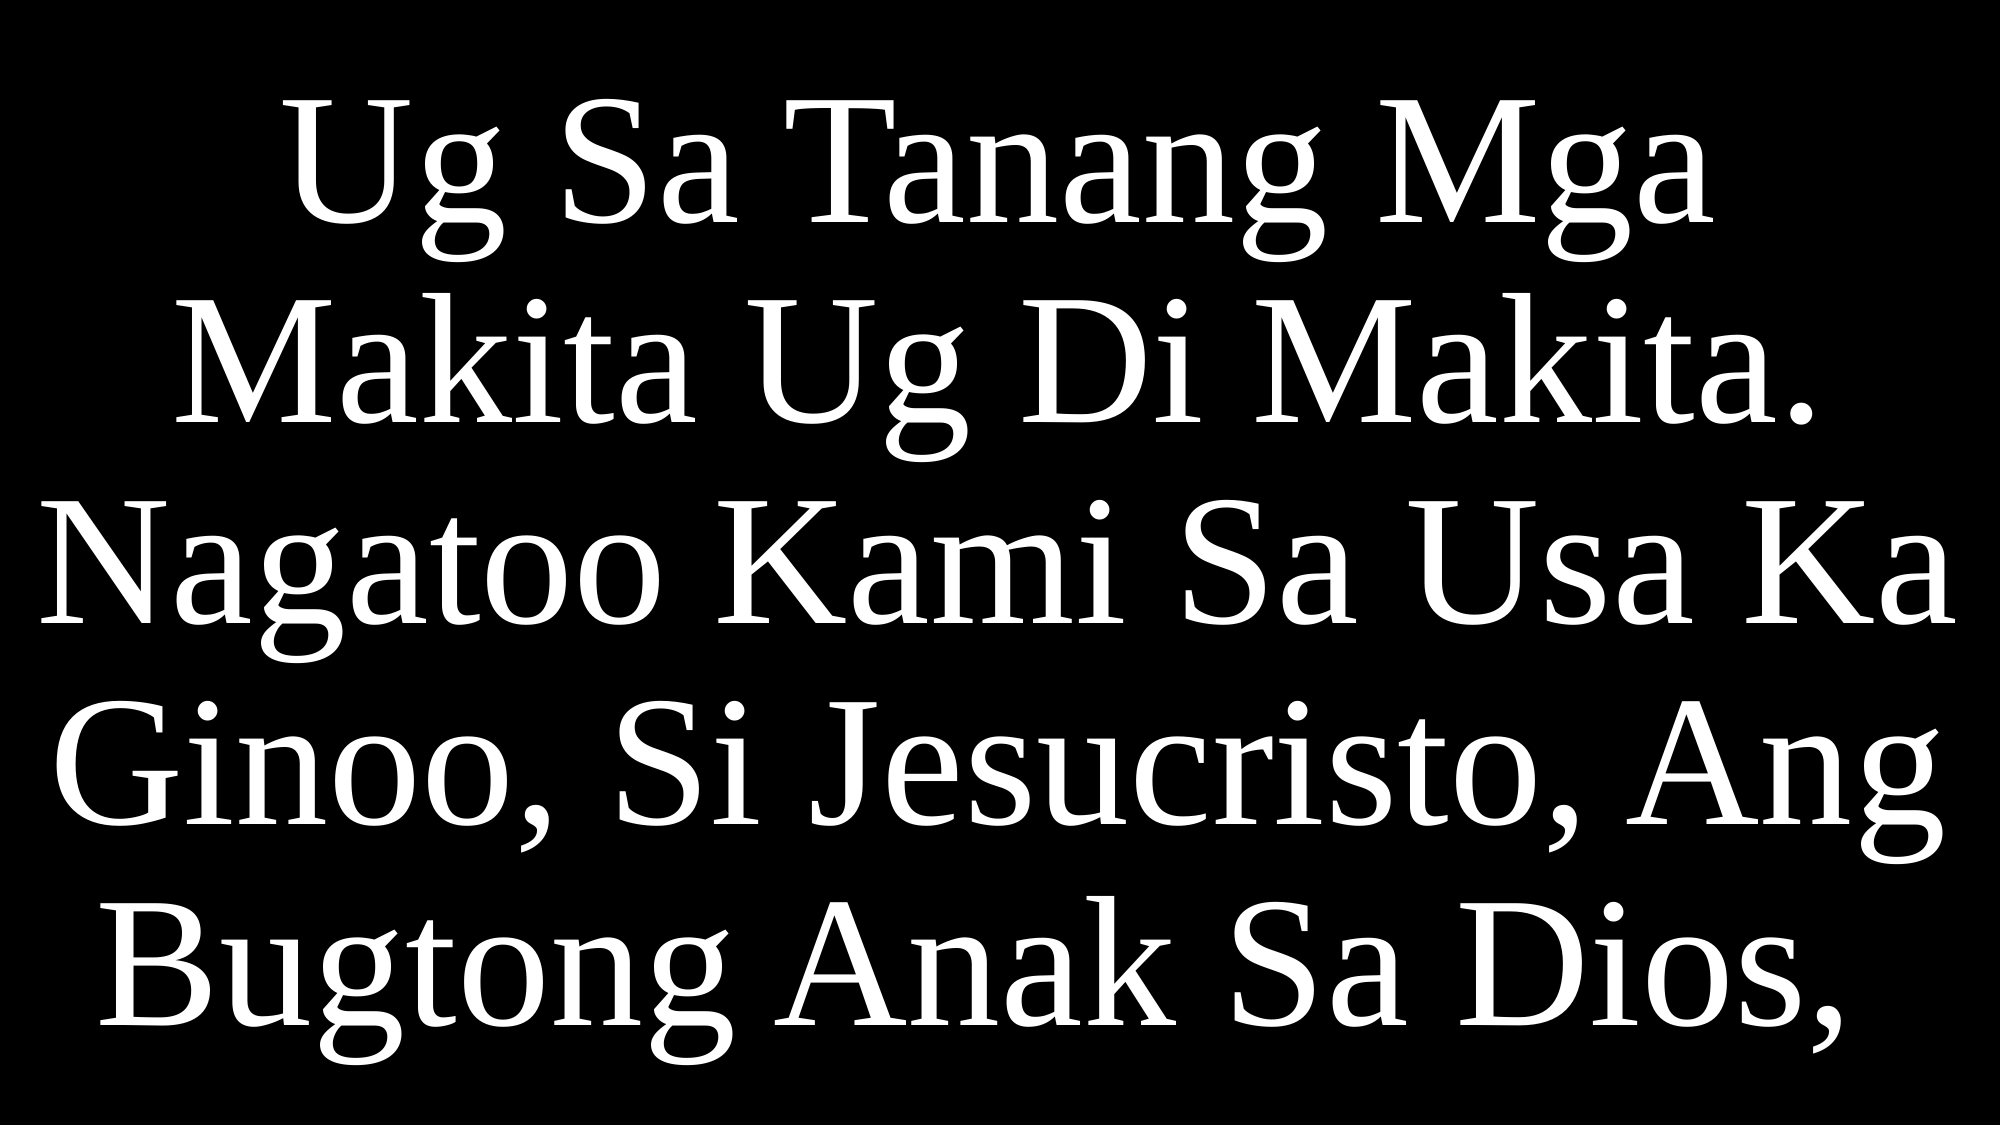

Ug Sa Tanang Mga Makita Ug Di Makita. Nagatoo Kami Sa Usa Ka Ginoo, Si Jesucristo, Ang Bugtong Anak Sa Dios,